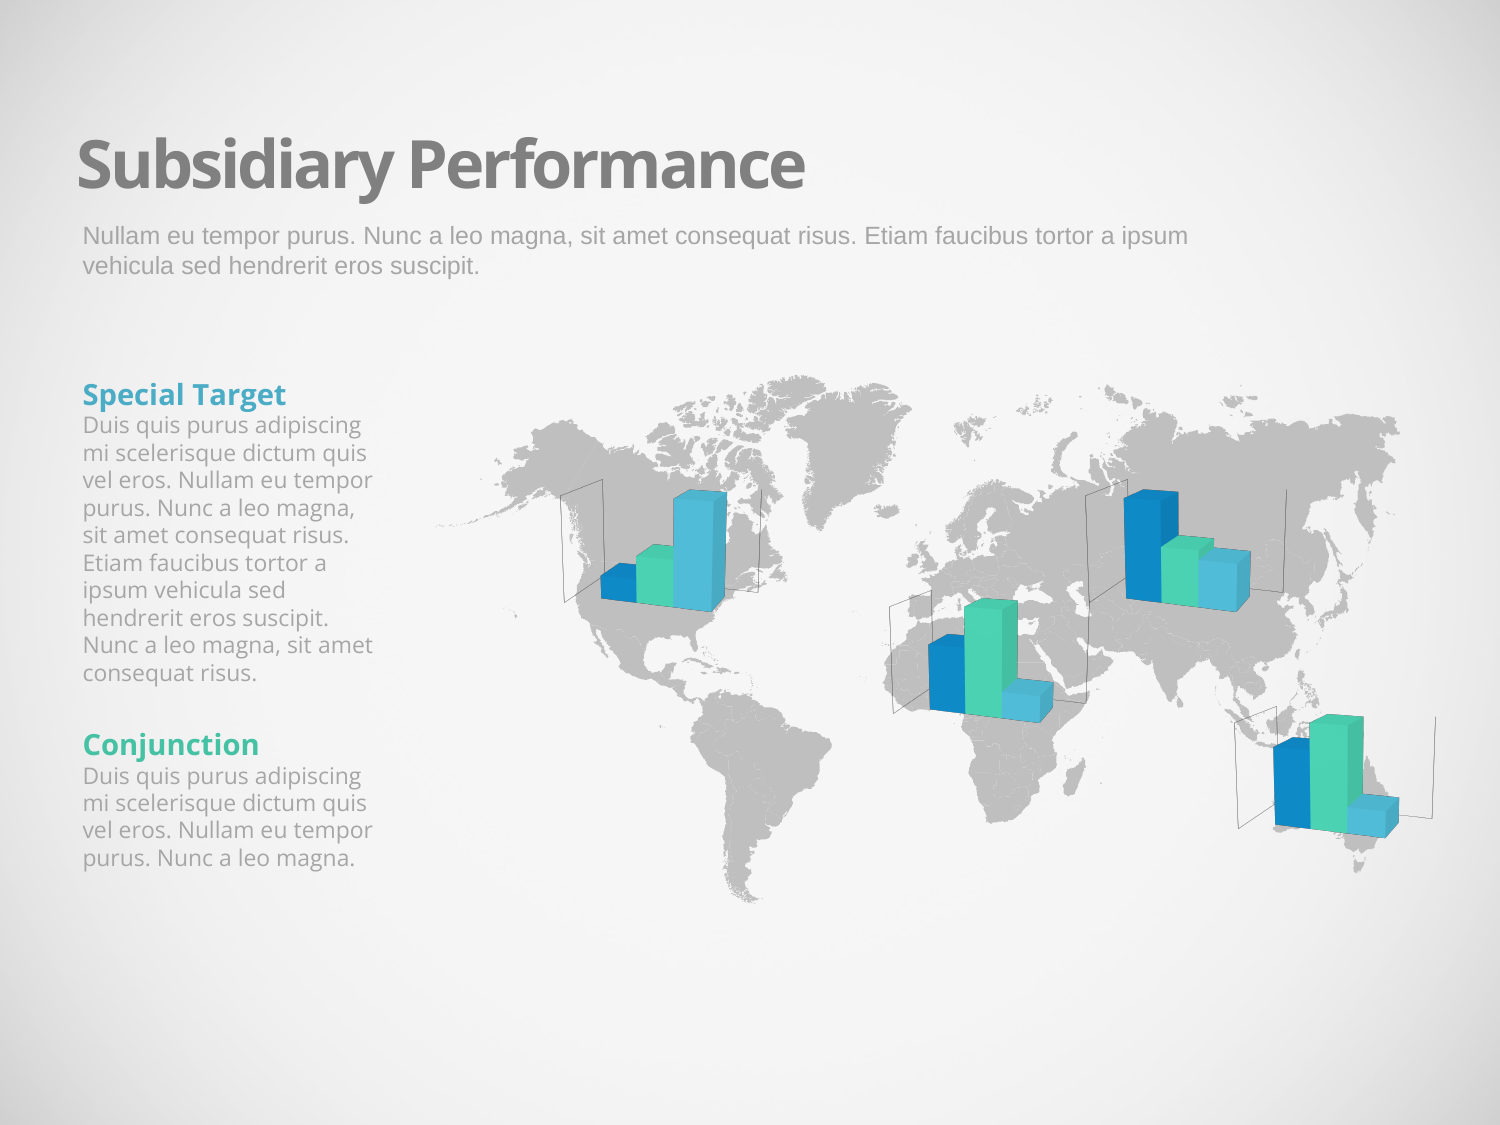

Subsidiary Performance
Nullam eu tempor purus. Nunc a leo magna, sit amet consequat risus. Etiam faucibus tortor a ipsum vehicula sed hendrerit eros suscipit.
Special Target
Duis quis purus adipiscing mi scelerisque dictum quis vel eros. Nullam eu tempor purus. Nunc a leo magna, sit amet consequat risus. Etiam faucibus tortor a ipsum vehicula sed hendrerit eros suscipit. Nunc a leo magna, sit amet consequat risus.

[unsupported chart]

[unsupported chart]

[unsupported chart]

Conjunction
Duis quis purus adipiscing mi scelerisque dictum quis vel eros. Nullam eu tempor purus. Nunc a leo magna.

[unsupported chart]